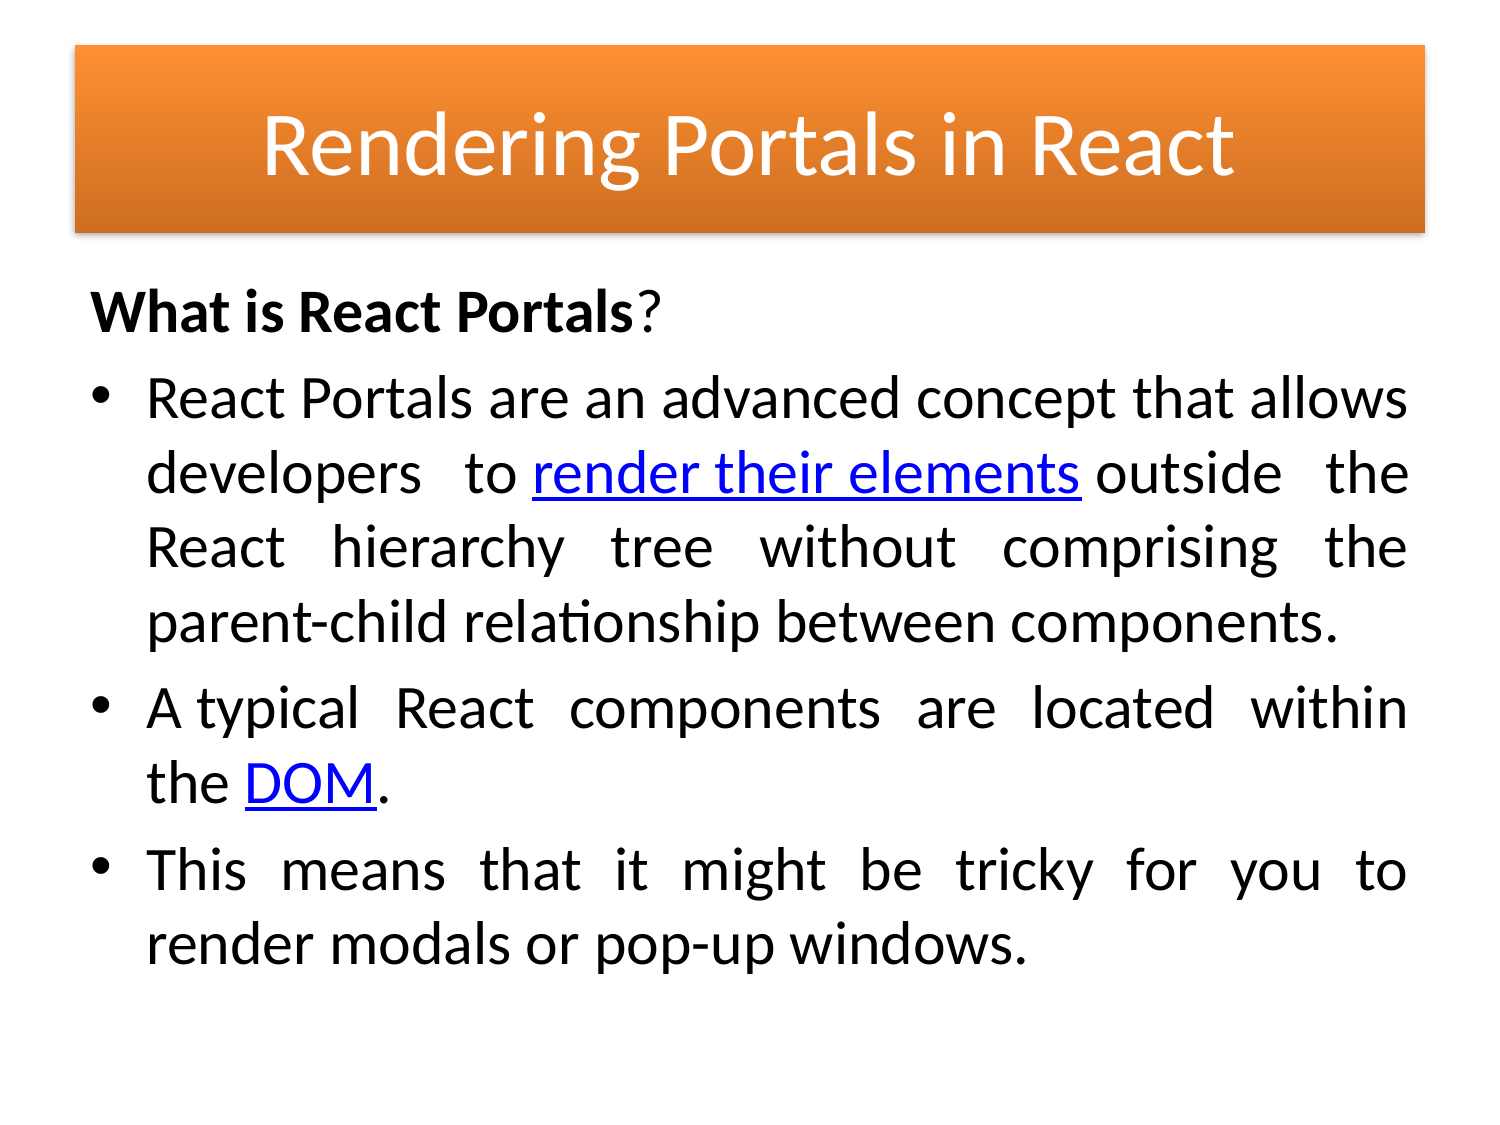

# Rendering Portals in React
What is React Portals?
React Portals are an advanced concept that allows developers to render their elements outside the React hierarchy tree without comprising the parent-child relationship between components.
A typical React components are located within the DOM.
This means that it might be tricky for you to render modals or pop-up windows.